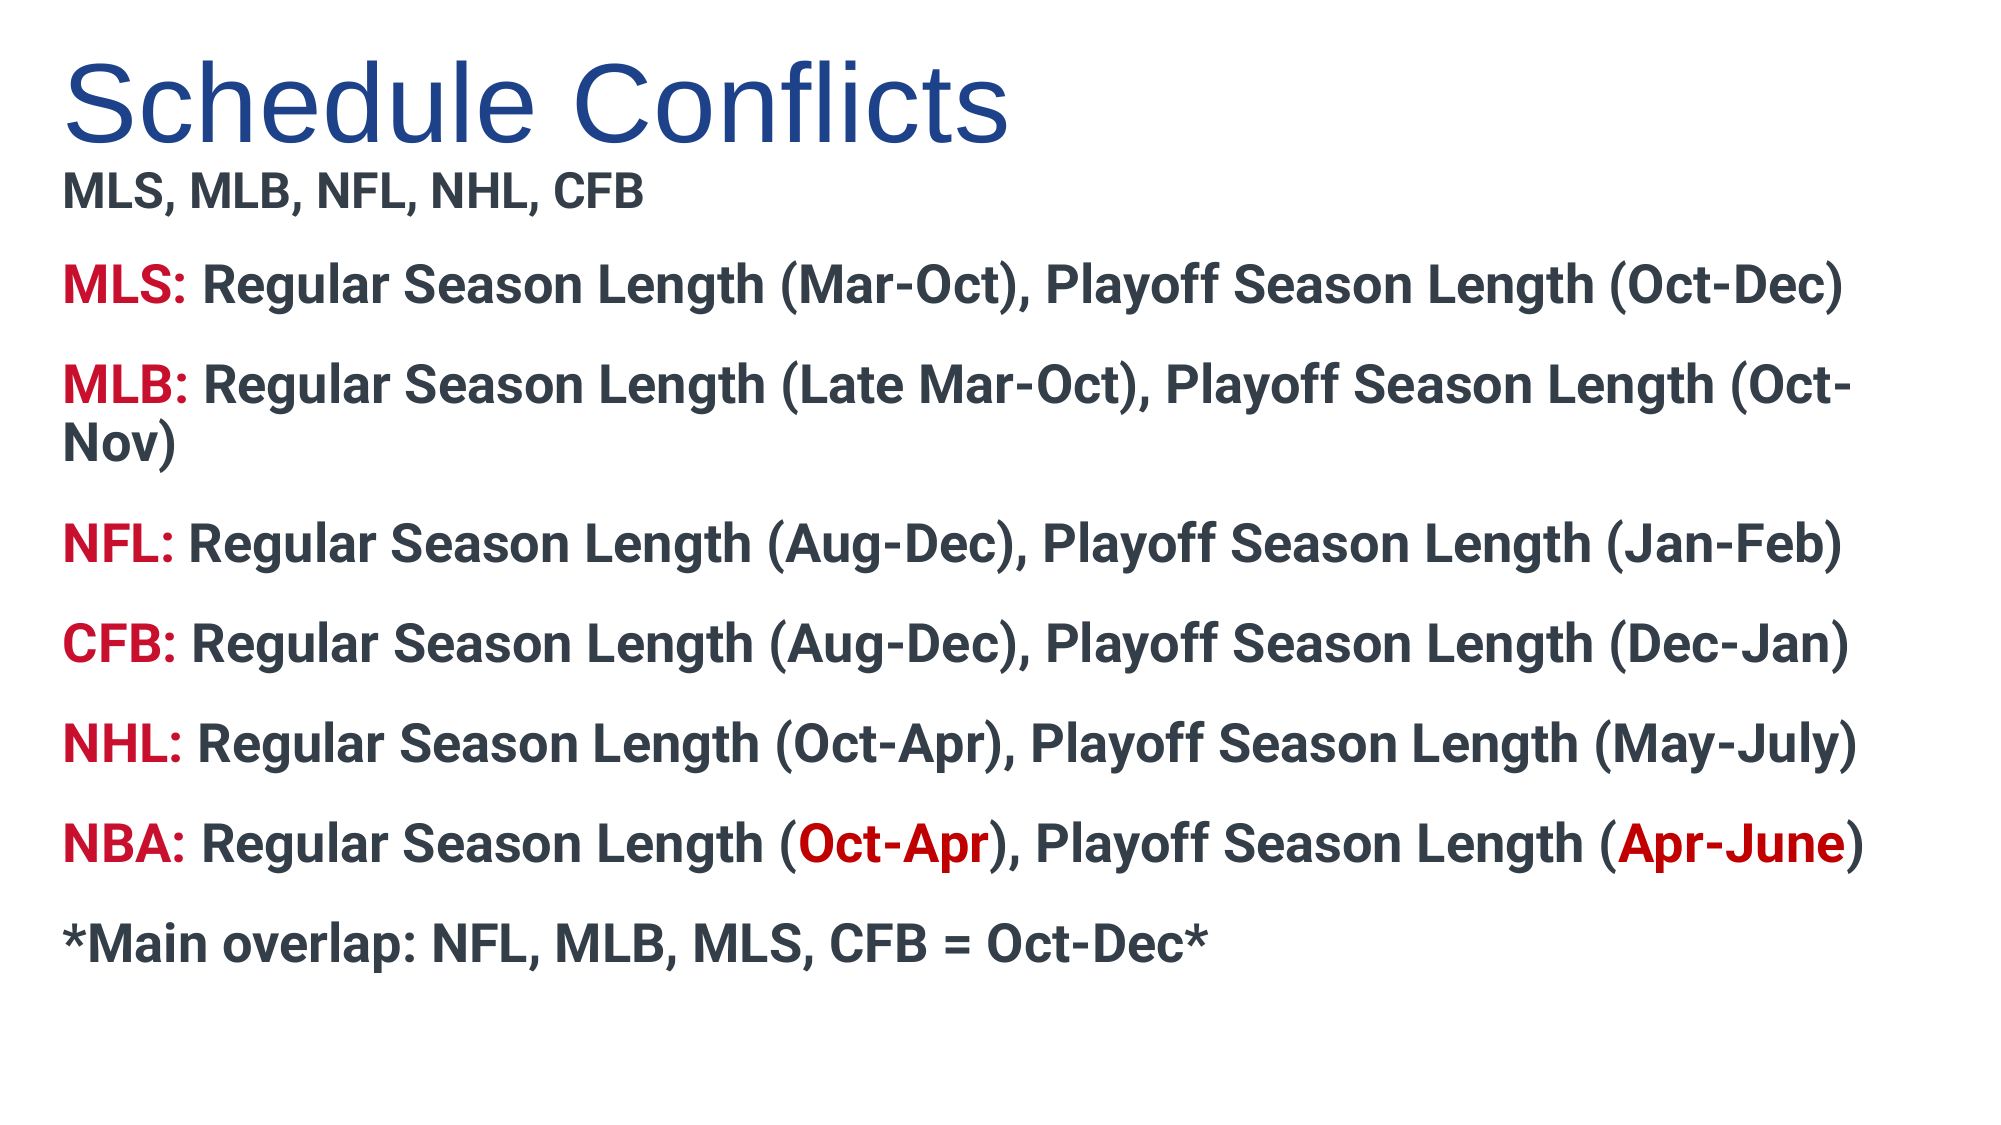

# Schedule Conflicts
MLS, MLB, NFL, NHL, CFB
MLS: Regular Season Length (Mar-Oct), Playoff Season Length (Oct-Dec)
MLB: Regular Season Length (Late Mar-Oct), Playoff Season Length (Oct-Nov)
NFL: Regular Season Length (Aug-Dec), Playoff Season Length (Jan-Feb)
CFB: Regular Season Length (Aug-Dec), Playoff Season Length (Dec-Jan)
NHL: Regular Season Length (Oct-Apr), Playoff Season Length (May-July)
NBA: Regular Season Length (Oct-Apr), Playoff Season Length (Apr-June)
*Main overlap: NFL, MLB, MLS, CFB = Oct-Dec*